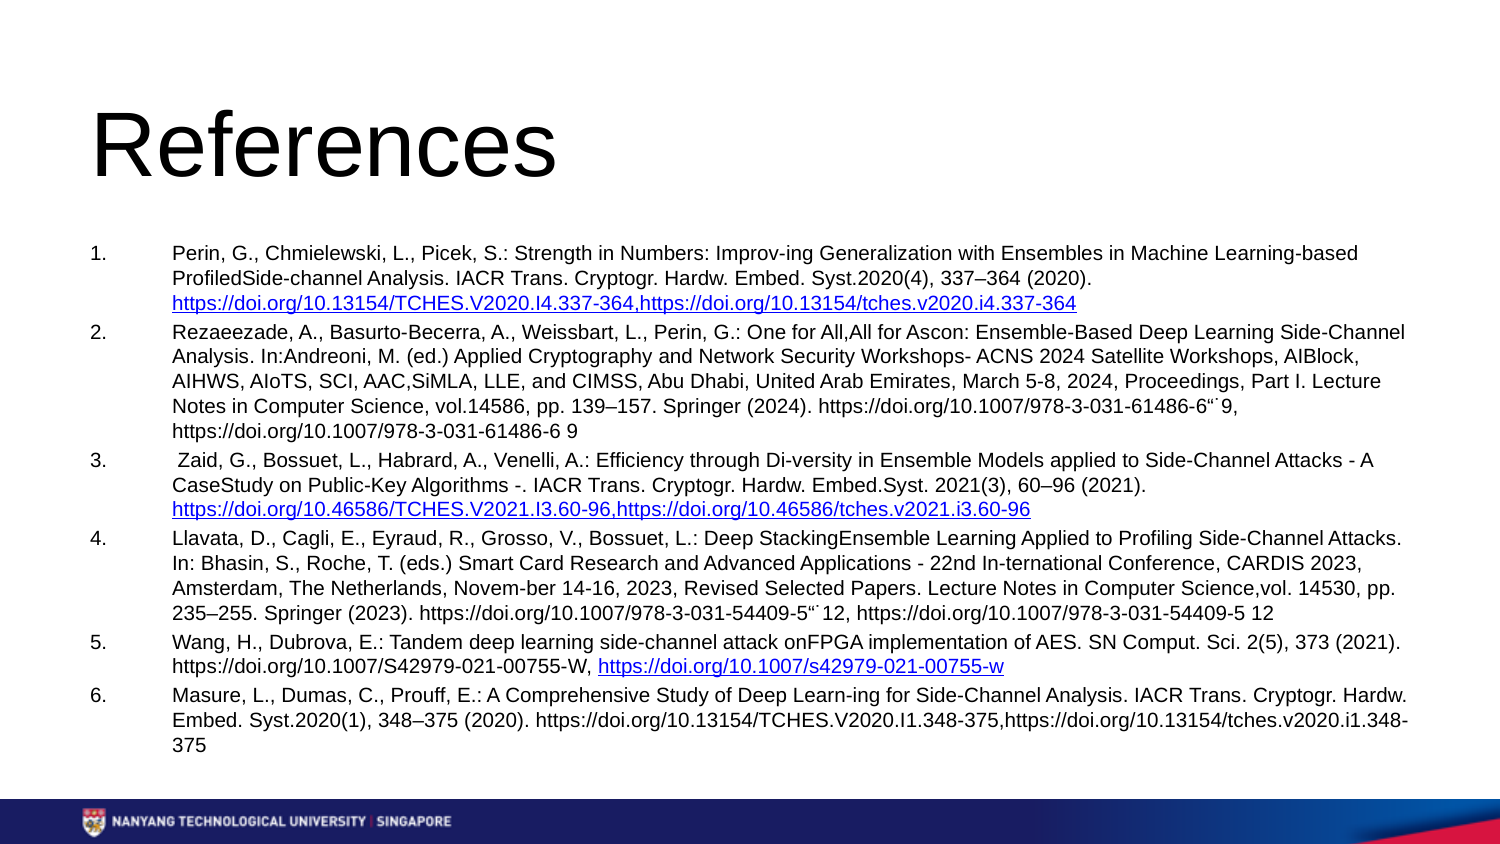

# References
Perin, G., Chmielewski, L., Picek, S.: Strength in Numbers: Improv-ing Generalization with Ensembles in Machine Learning-based ProfiledSide-channel Analysis. IACR Trans. Cryptogr. Hardw. Embed. Syst.2020(4), 337–364 (2020). https://doi.org/10.13154/TCHES.V2020.I4.337-364,https://doi.org/10.13154/tches.v2020.i4.337-364
Rezaeezade, A., Basurto-Becerra, A., Weissbart, L., Perin, G.: One for All,All for Ascon: Ensemble-Based Deep Learning Side-Channel Analysis. In:Andreoni, M. (ed.) Applied Cryptography and Network Security Workshops- ACNS 2024 Satellite Workshops, AIBlock, AIHWS, AIoTS, SCI, AAC,SiMLA, LLE, and CIMSS, Abu Dhabi, United Arab Emirates, March 5-8, 2024, Proceedings, Part I. Lecture Notes in Computer Science, vol.14586, pp. 139–157. Springer (2024). https://doi.org/10.1007/978-3-031-61486-6“˙9, https://doi.org/10.1007/978-3-031-61486-6 9
 Zaid, G., Bossuet, L., Habrard, A., Venelli, A.: Efficiency through Di-versity in Ensemble Models applied to Side-Channel Attacks - A CaseStudy on Public-Key Algorithms -. IACR Trans. Cryptogr. Hardw. Embed.Syst. 2021(3), 60–96 (2021). https://doi.org/10.46586/TCHES.V2021.I3.60-96,https://doi.org/10.46586/tches.v2021.i3.60-96
Llavata, D., Cagli, E., Eyraud, R., Grosso, V., Bossuet, L.: Deep StackingEnsemble Learning Applied to Profiling Side-Channel Attacks. In: Bhasin, S., Roche, T. (eds.) Smart Card Research and Advanced Applications - 22nd In-ternational Conference, CARDIS 2023, Amsterdam, The Netherlands, Novem-ber 14-16, 2023, Revised Selected Papers. Lecture Notes in Computer Science,vol. 14530, pp. 235–255. Springer (2023). https://doi.org/10.1007/978-3-031-54409-5“˙12, https://doi.org/10.1007/978-3-031-54409-5 12
Wang, H., Dubrova, E.: Tandem deep learning side-channel attack onFPGA implementation of AES. SN Comput. Sci. 2(5), 373 (2021). https://doi.org/10.1007/S42979-021-00755-W, https://doi.org/10.1007/s42979-021-00755-w
Masure, L., Dumas, C., Prouff, E.: A Comprehensive Study of Deep Learn-ing for Side-Channel Analysis. IACR Trans. Cryptogr. Hardw. Embed. Syst.2020(1), 348–375 (2020). https://doi.org/10.13154/TCHES.V2020.I1.348-375,https://doi.org/10.13154/tches.v2020.i1.348-375